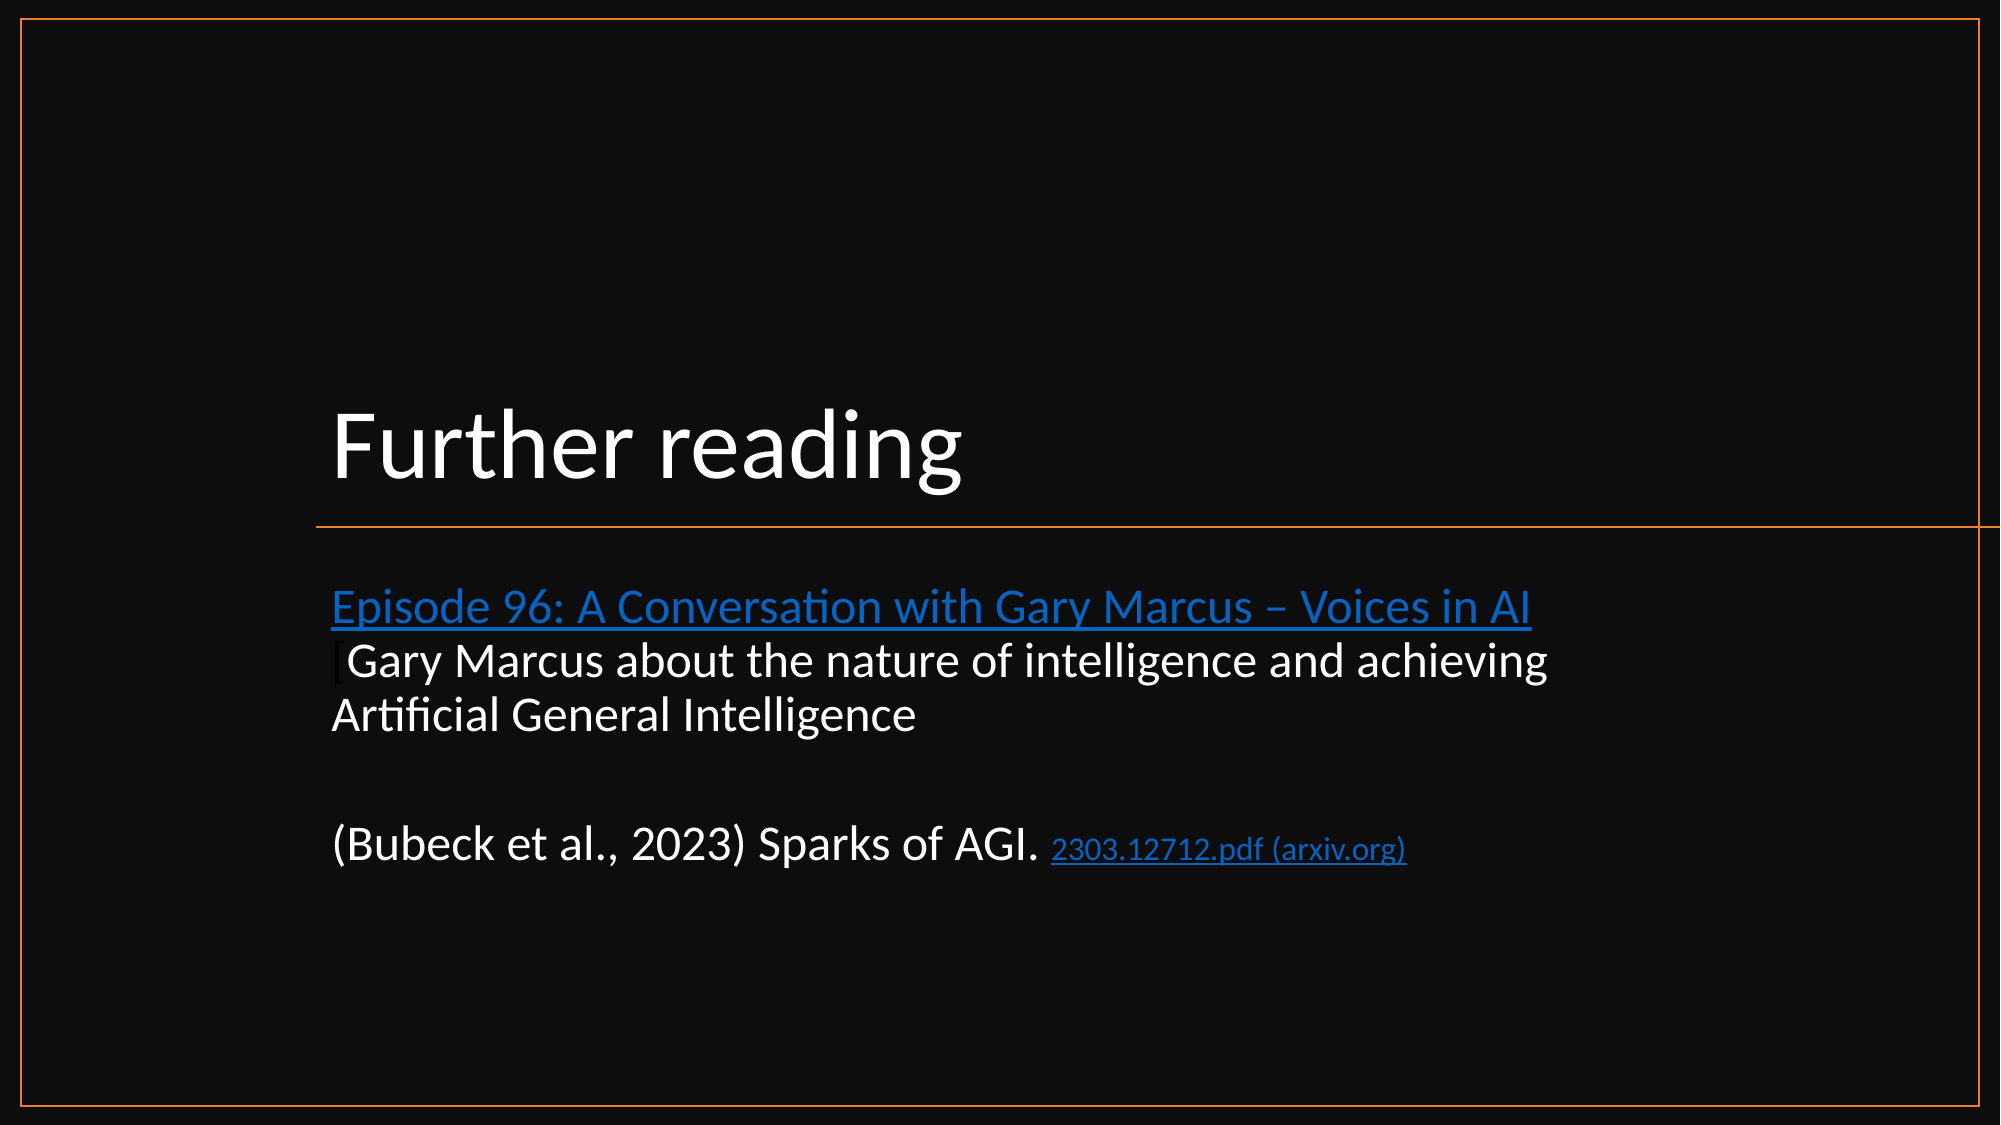

# Further reading
Episode 96: A Conversation with Gary Marcus – Voices in AI [Gary Marcus about the nature of intelligence and achieving Artificial General Intelligence
(Bubeck et al., 2023) Sparks of AGI. 2303.12712.pdf (arxiv.org)